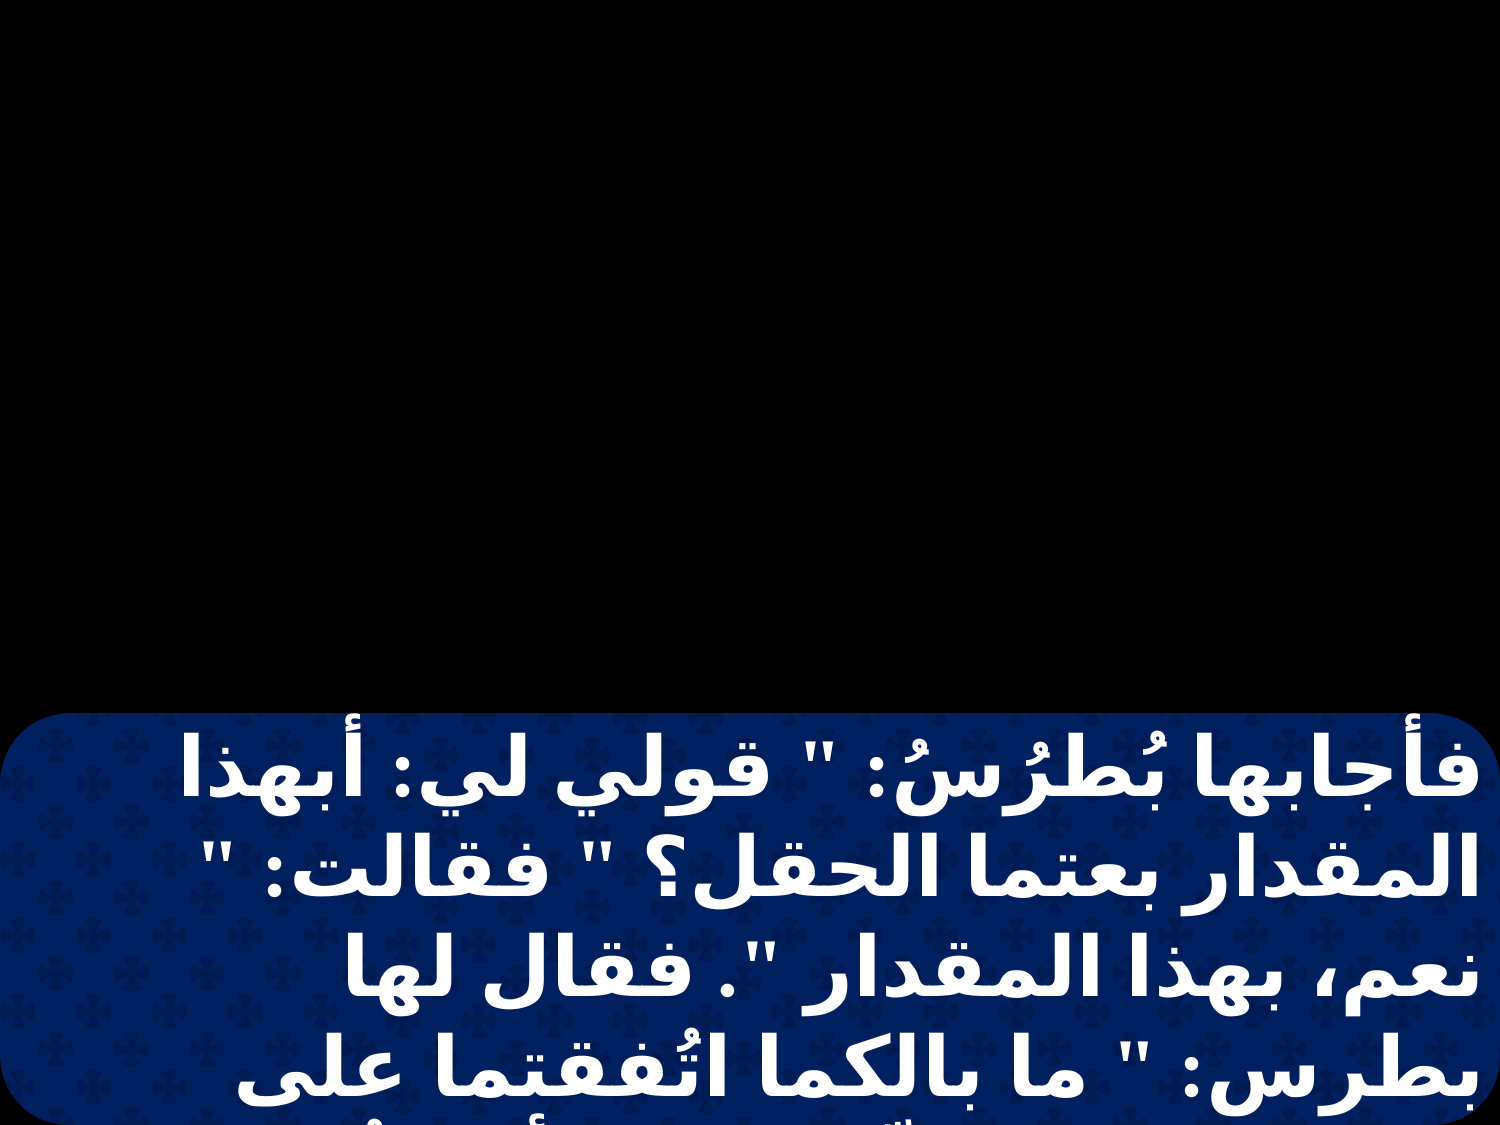

فأجابها بُطرُسُ: " قولي لي: أبهذا المقدار بعتما الحقل؟ " فقالت: " نعم، بهذا المقدار ". فقال لها بطرس: " ما بالكما اتُفقتما على تجربة روح الرَّبِّ؟ ها إن أرجُلُ الذين دفنوا زوجك على الأبواب، وسَيحمِلُونَكِ أنت أيضاً ".